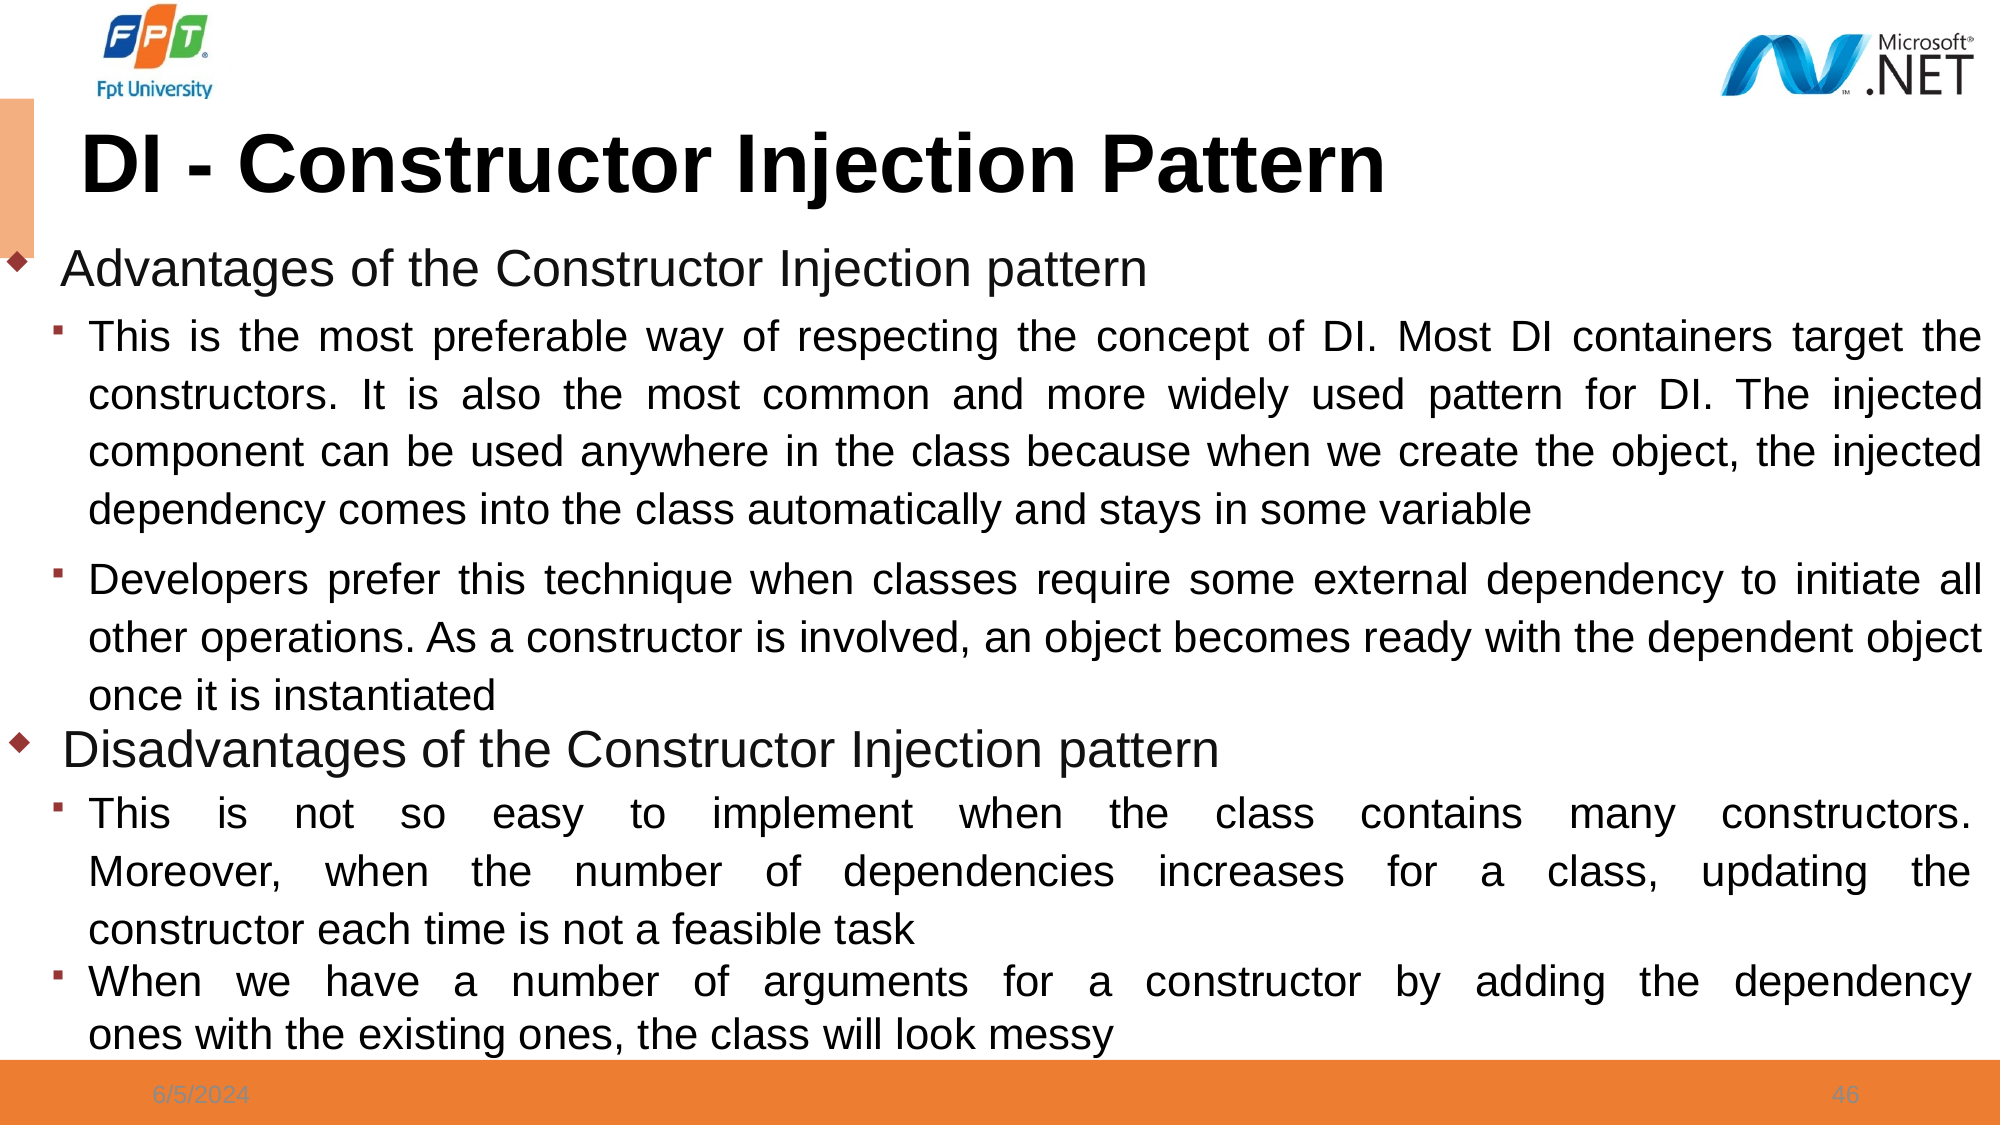

# DI - Constructor Injection Pattern
Advantages of the Constructor Injection pattern
This is the most preferable way of respecting the concept of DI. Most DI containers target the constructors. It is also the most common and more widely used pattern for DI. The injected component can be used anywhere in the class because when we create the object, the injected dependency comes into the class automatically and stays in some variable
Developers prefer this technique when classes require some external dependency to initiate all other operations. As a constructor is involved, an object becomes ready with the dependent object once it is instantiated
Disadvantages of the Constructor Injection pattern
This is not so easy to implement when the class contains many constructors.
Moreover, when the number of dependencies increases for a class, updating the
constructor each time is not a feasible task
When we have a number of arguments for a constructor by adding the dependency
ones with the existing ones, the class will look messy
6/5/2024
46